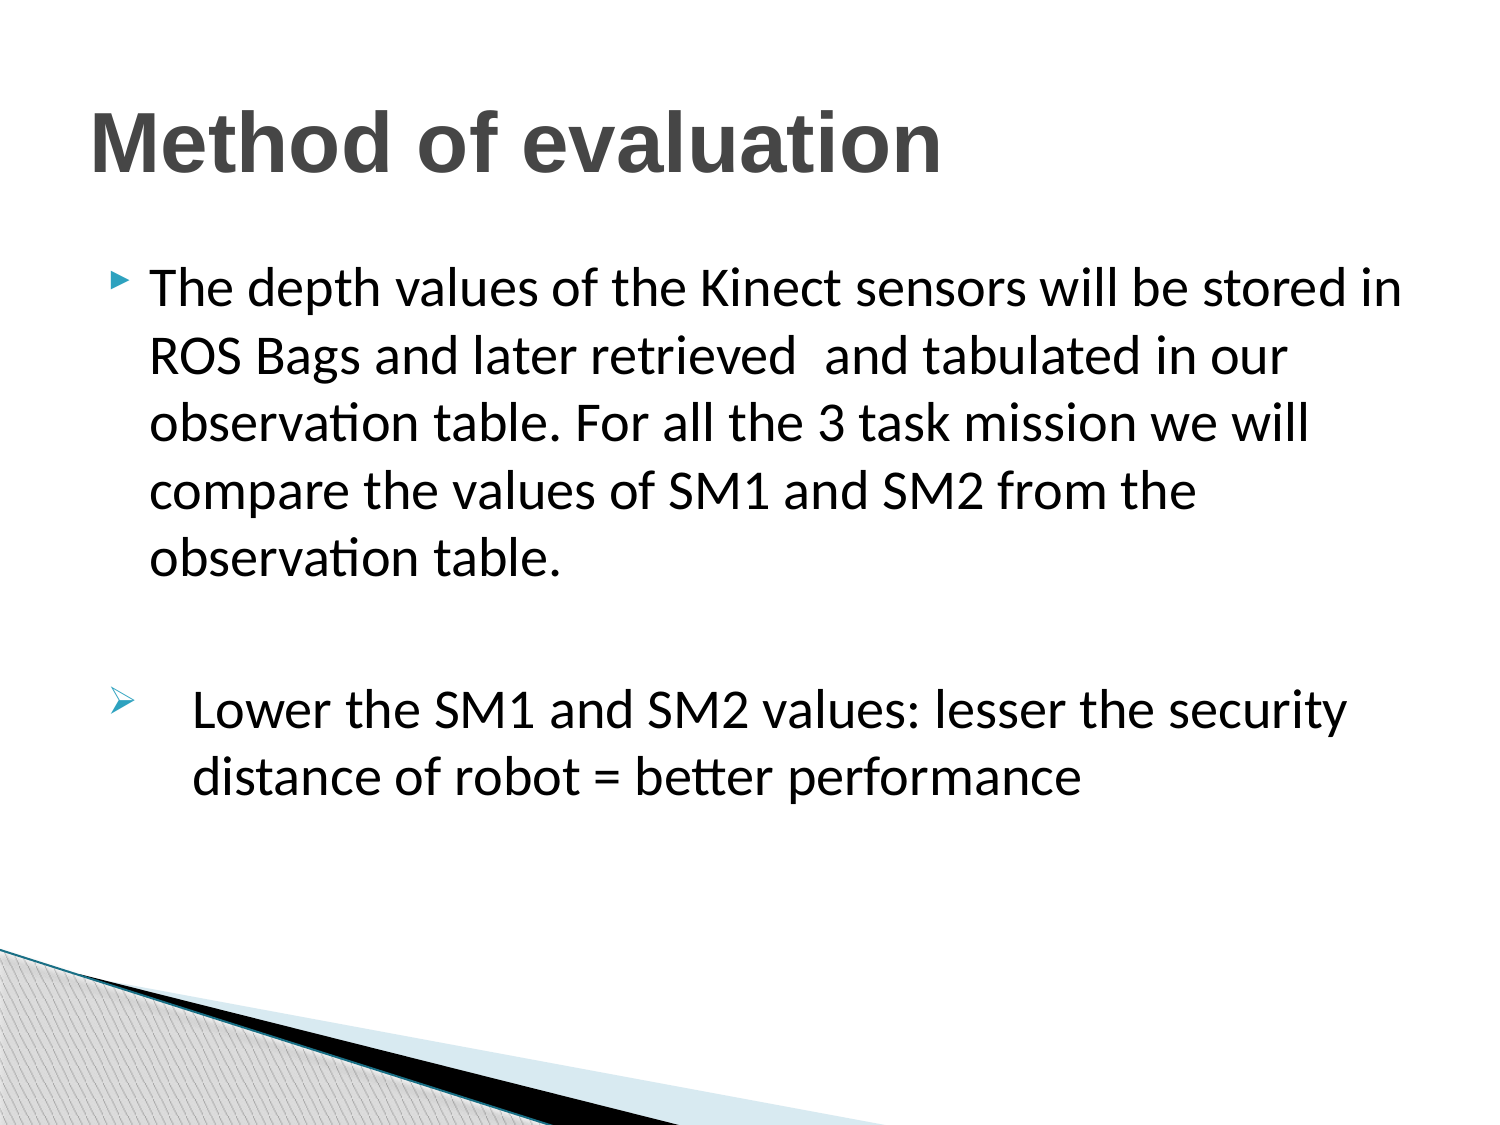

# Method of evaluation
The depth values of the Kinect sensors will be stored in ROS Bags and later retrieved  and tabulated in our observation table. For all the 3 task mission we will compare the values of SM1 and SM2 from the observation table.

Lower the SM1 and SM2 values: lesser the security distance of robot = better performance